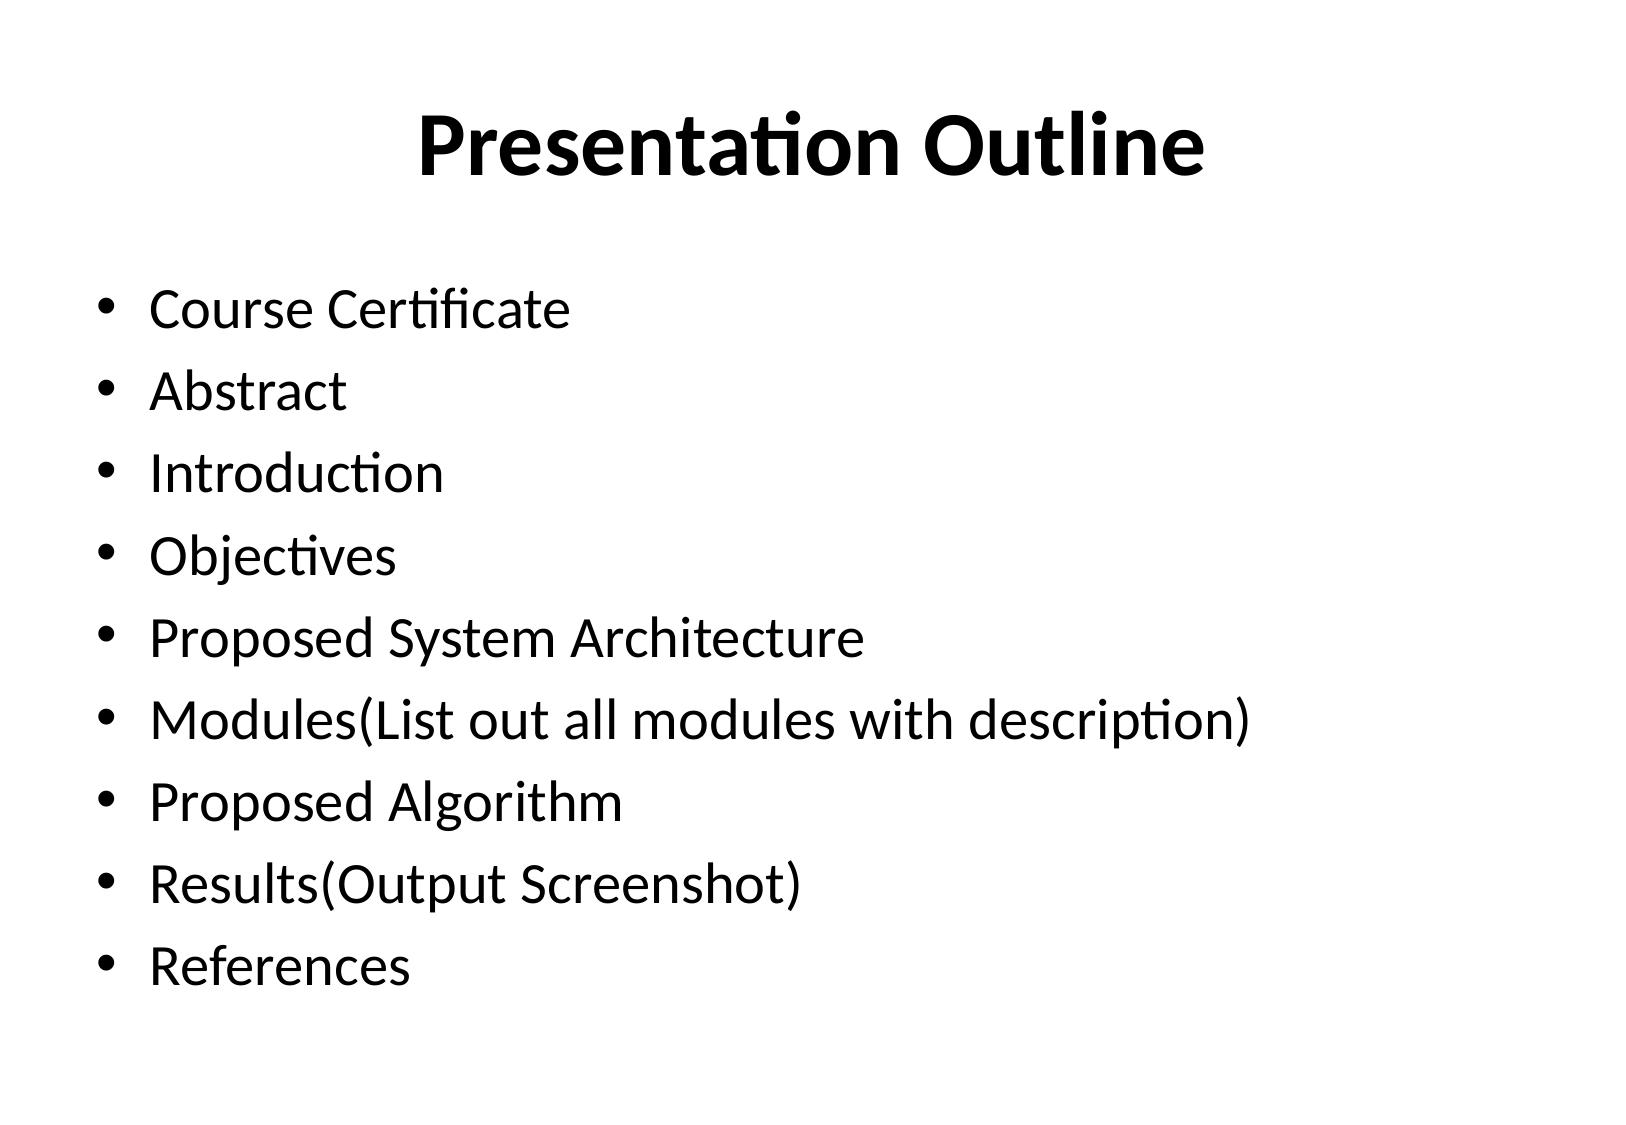

# Presentation Outline
Course Certificate
Abstract
Introduction
Objectives
Proposed System Architecture
Modules(List out all modules with description)
Proposed Algorithm
Results(Output Screenshot)
References